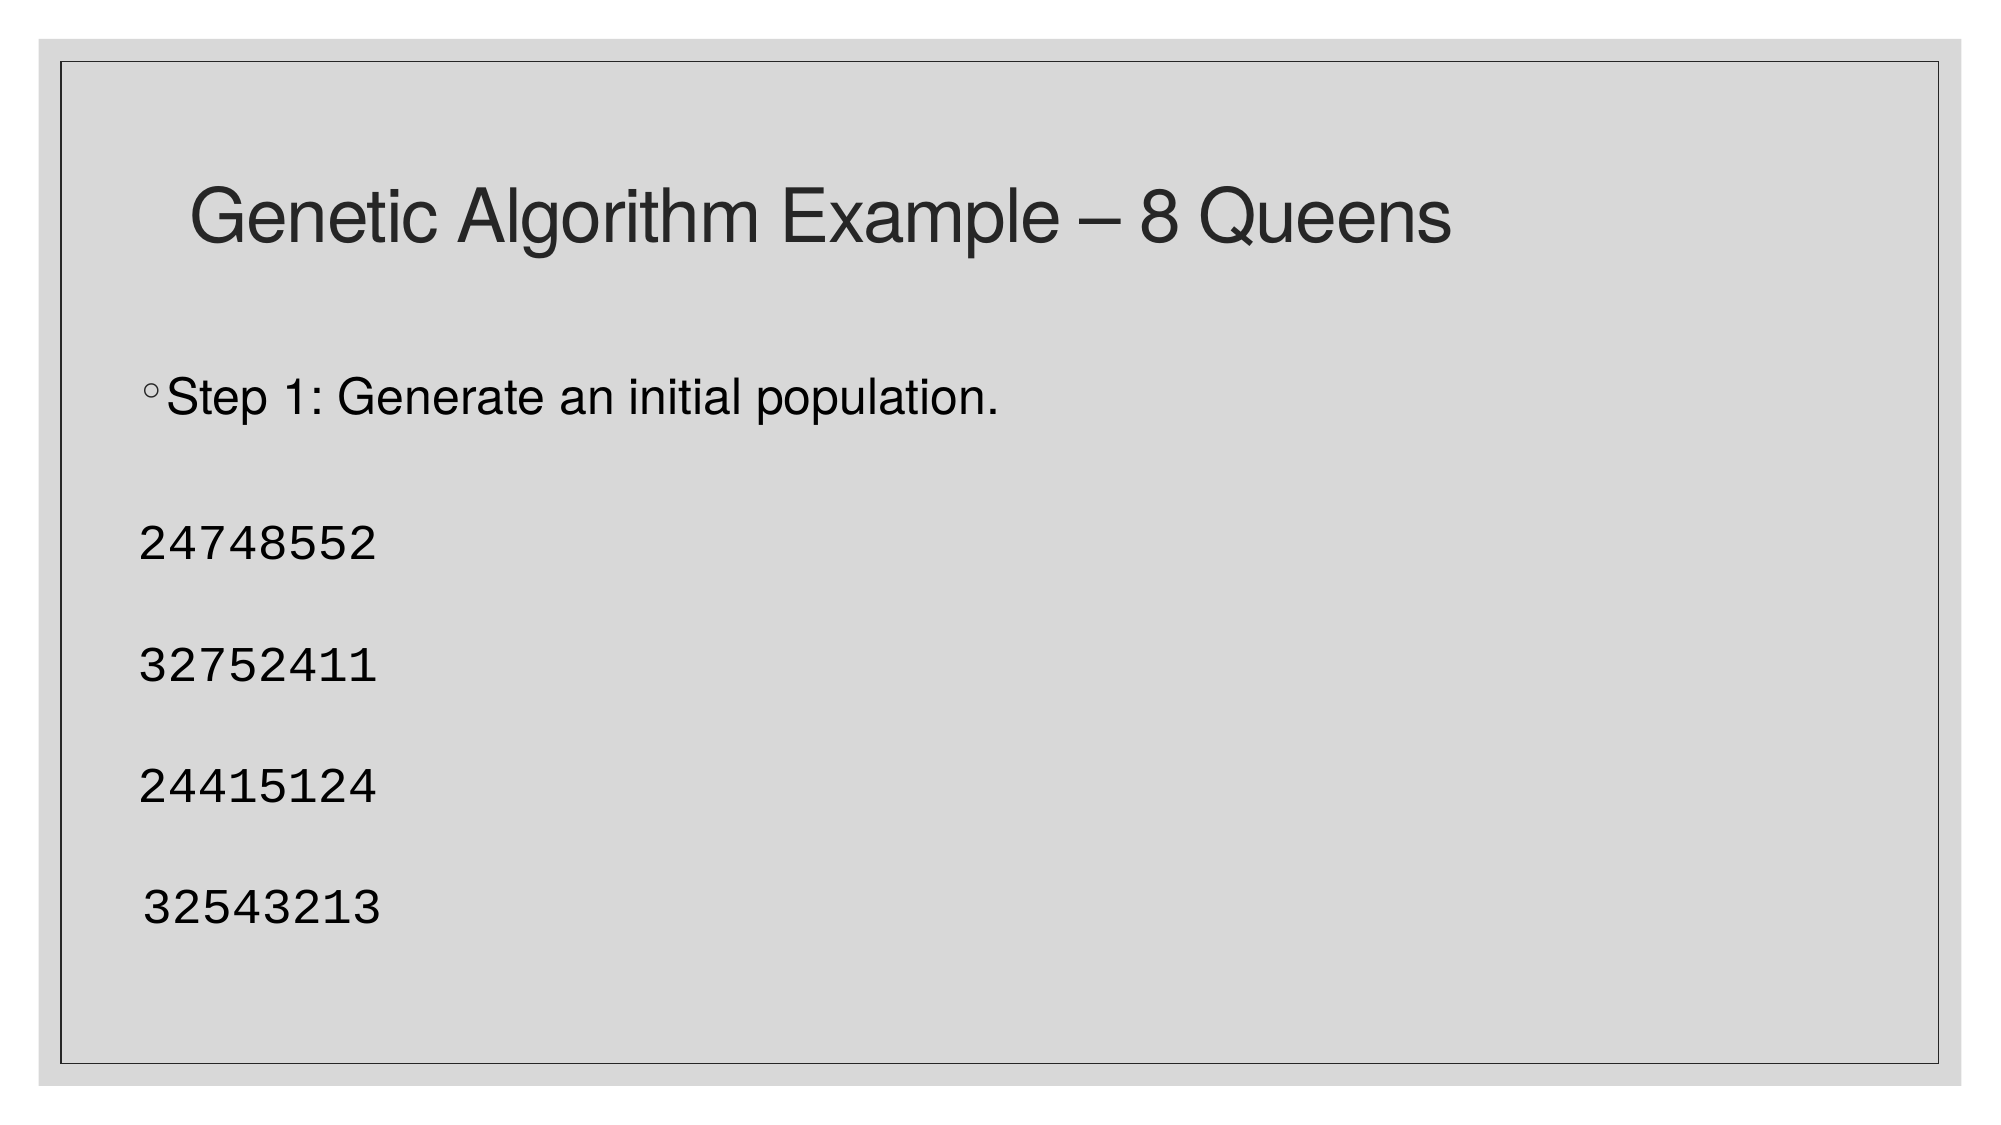

# Genetic Algorithm Example – 8 Queens
Step 1: Generate an initial population.

24748552
32752411
24415124
32543213